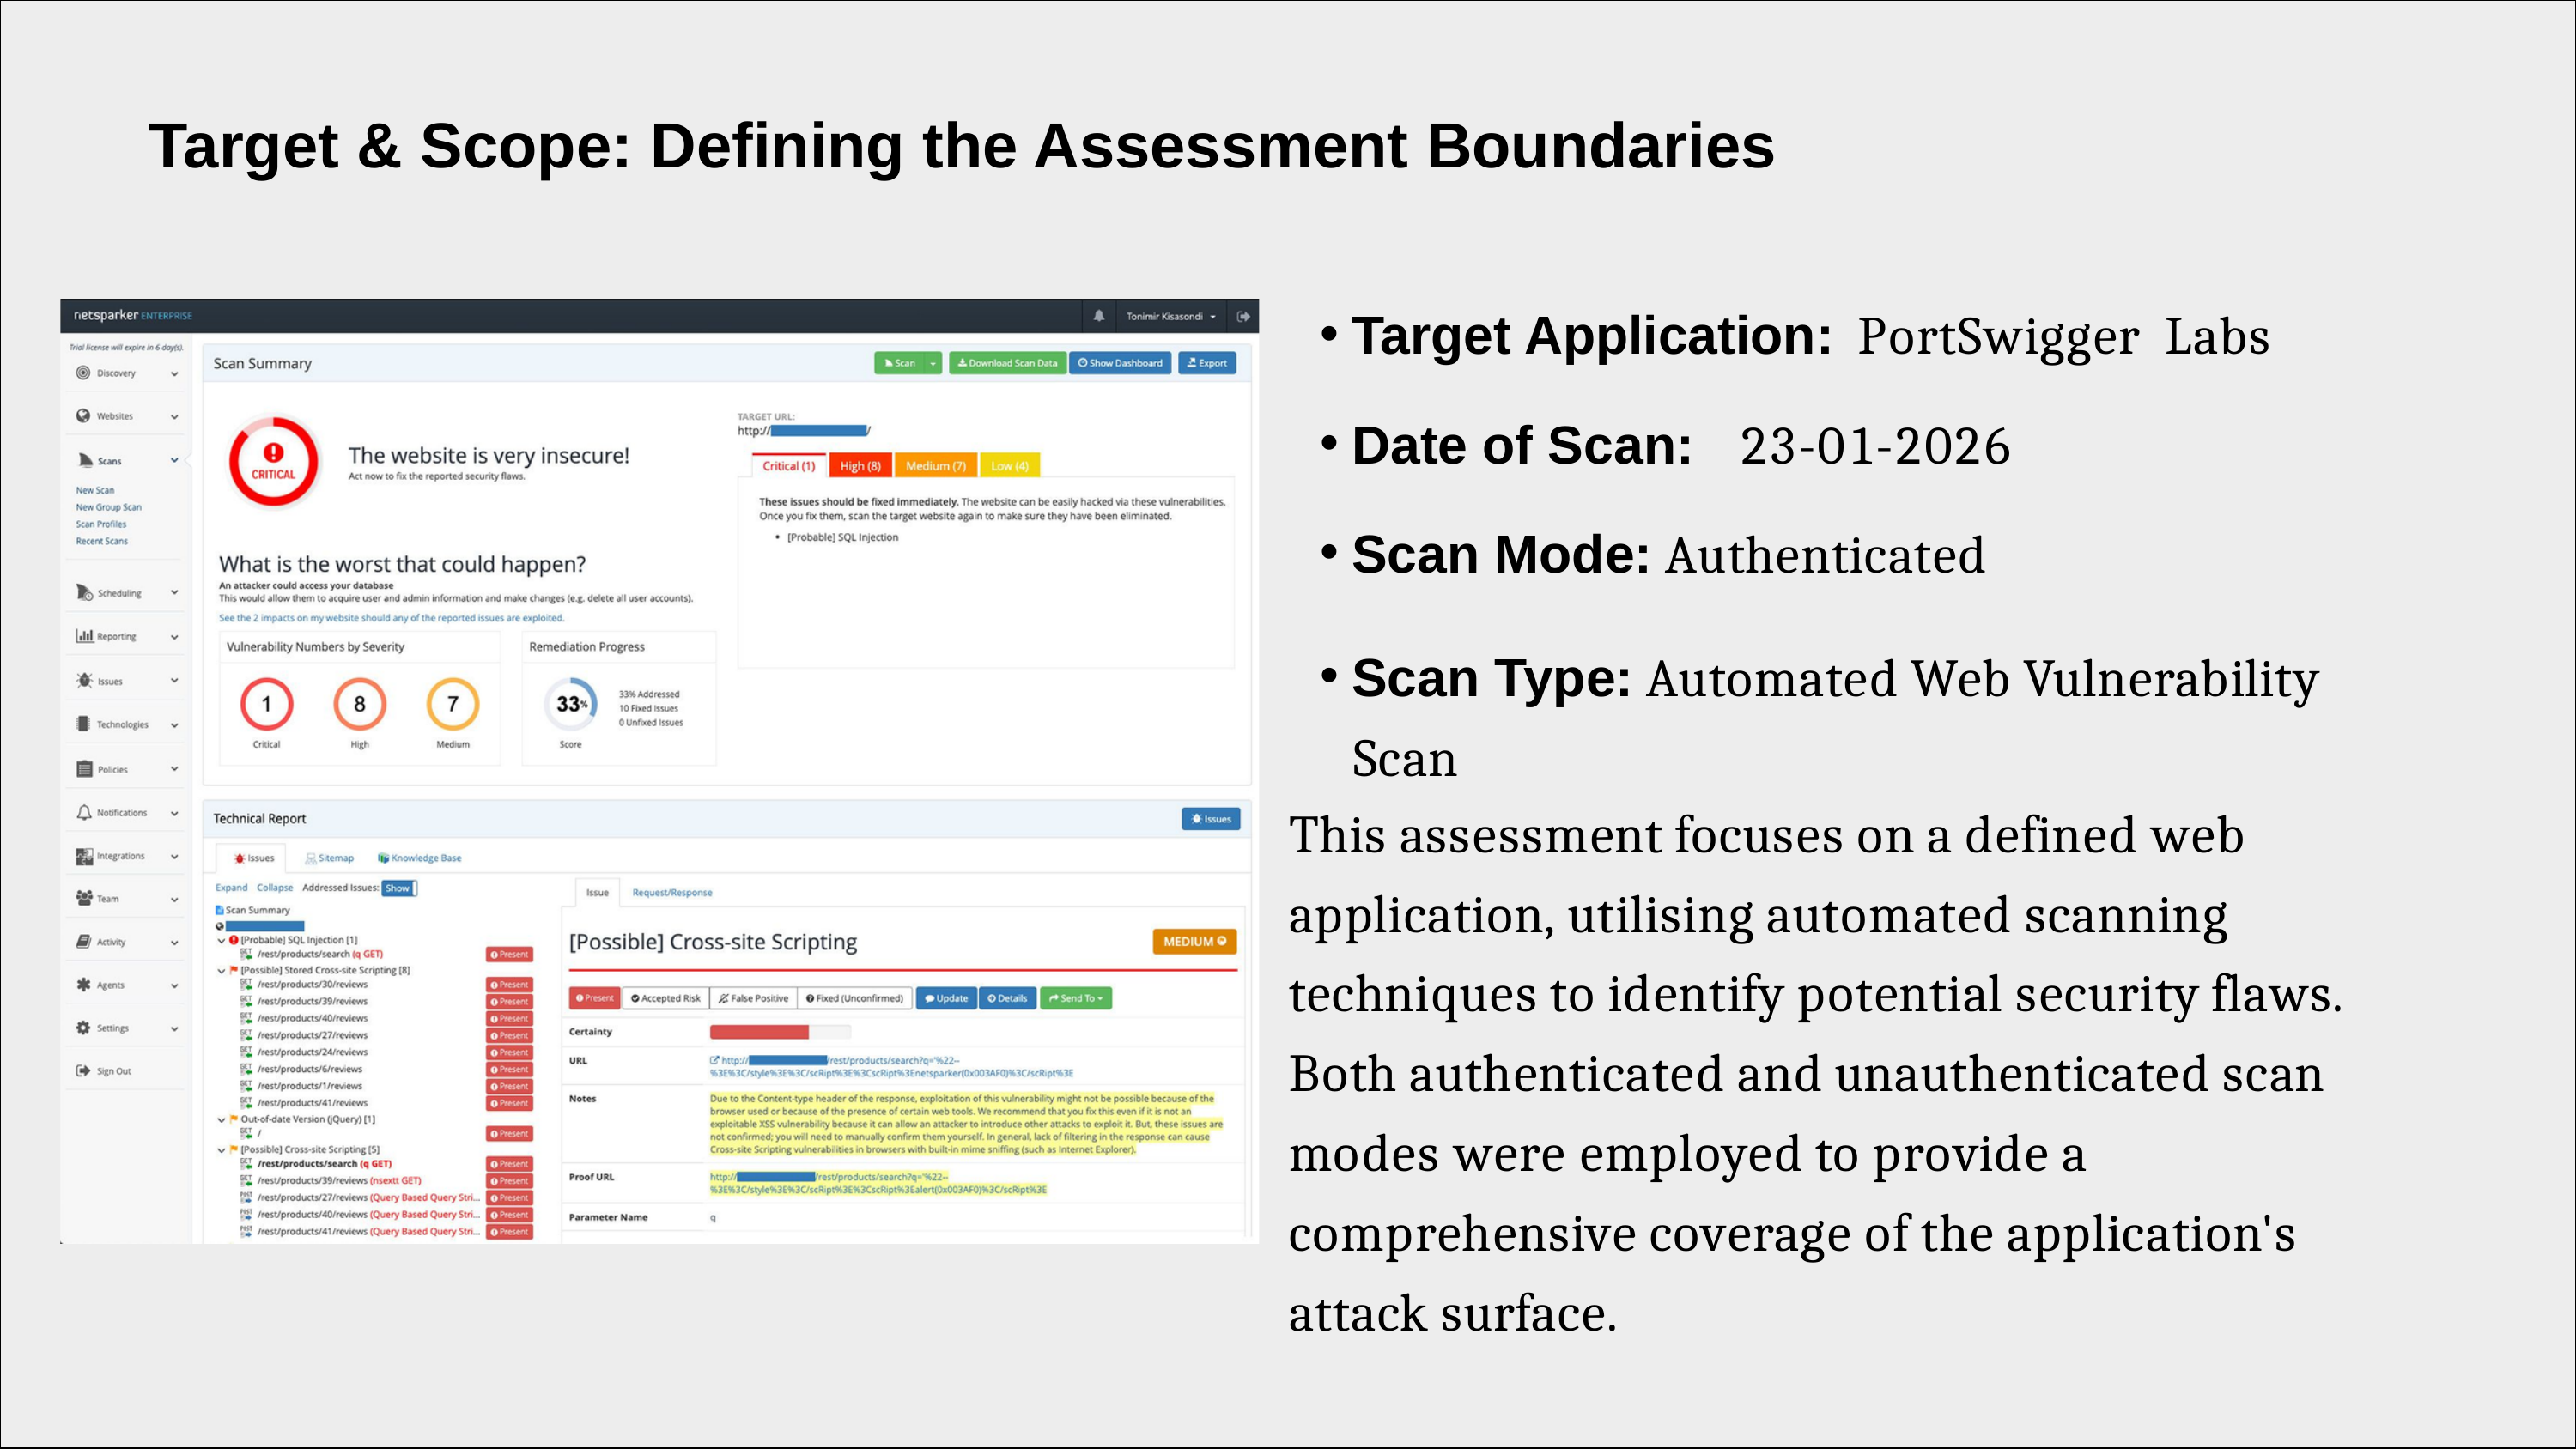

Target & Scope: Defining the Assessment Boundaries
Target Application:  PortSwigger  Labs

Date of Scan:   23-01-2026
Scan Mode: Authenticated
Scan Type: Automated Web Vulnerability Scan
This assessment focuses on a defined web application, utilising automated scanning techniques to identify potential security flaws. Both authenticated and unauthenticated scan modes were employed to provide a comprehensive coverage of the application's attack surface.